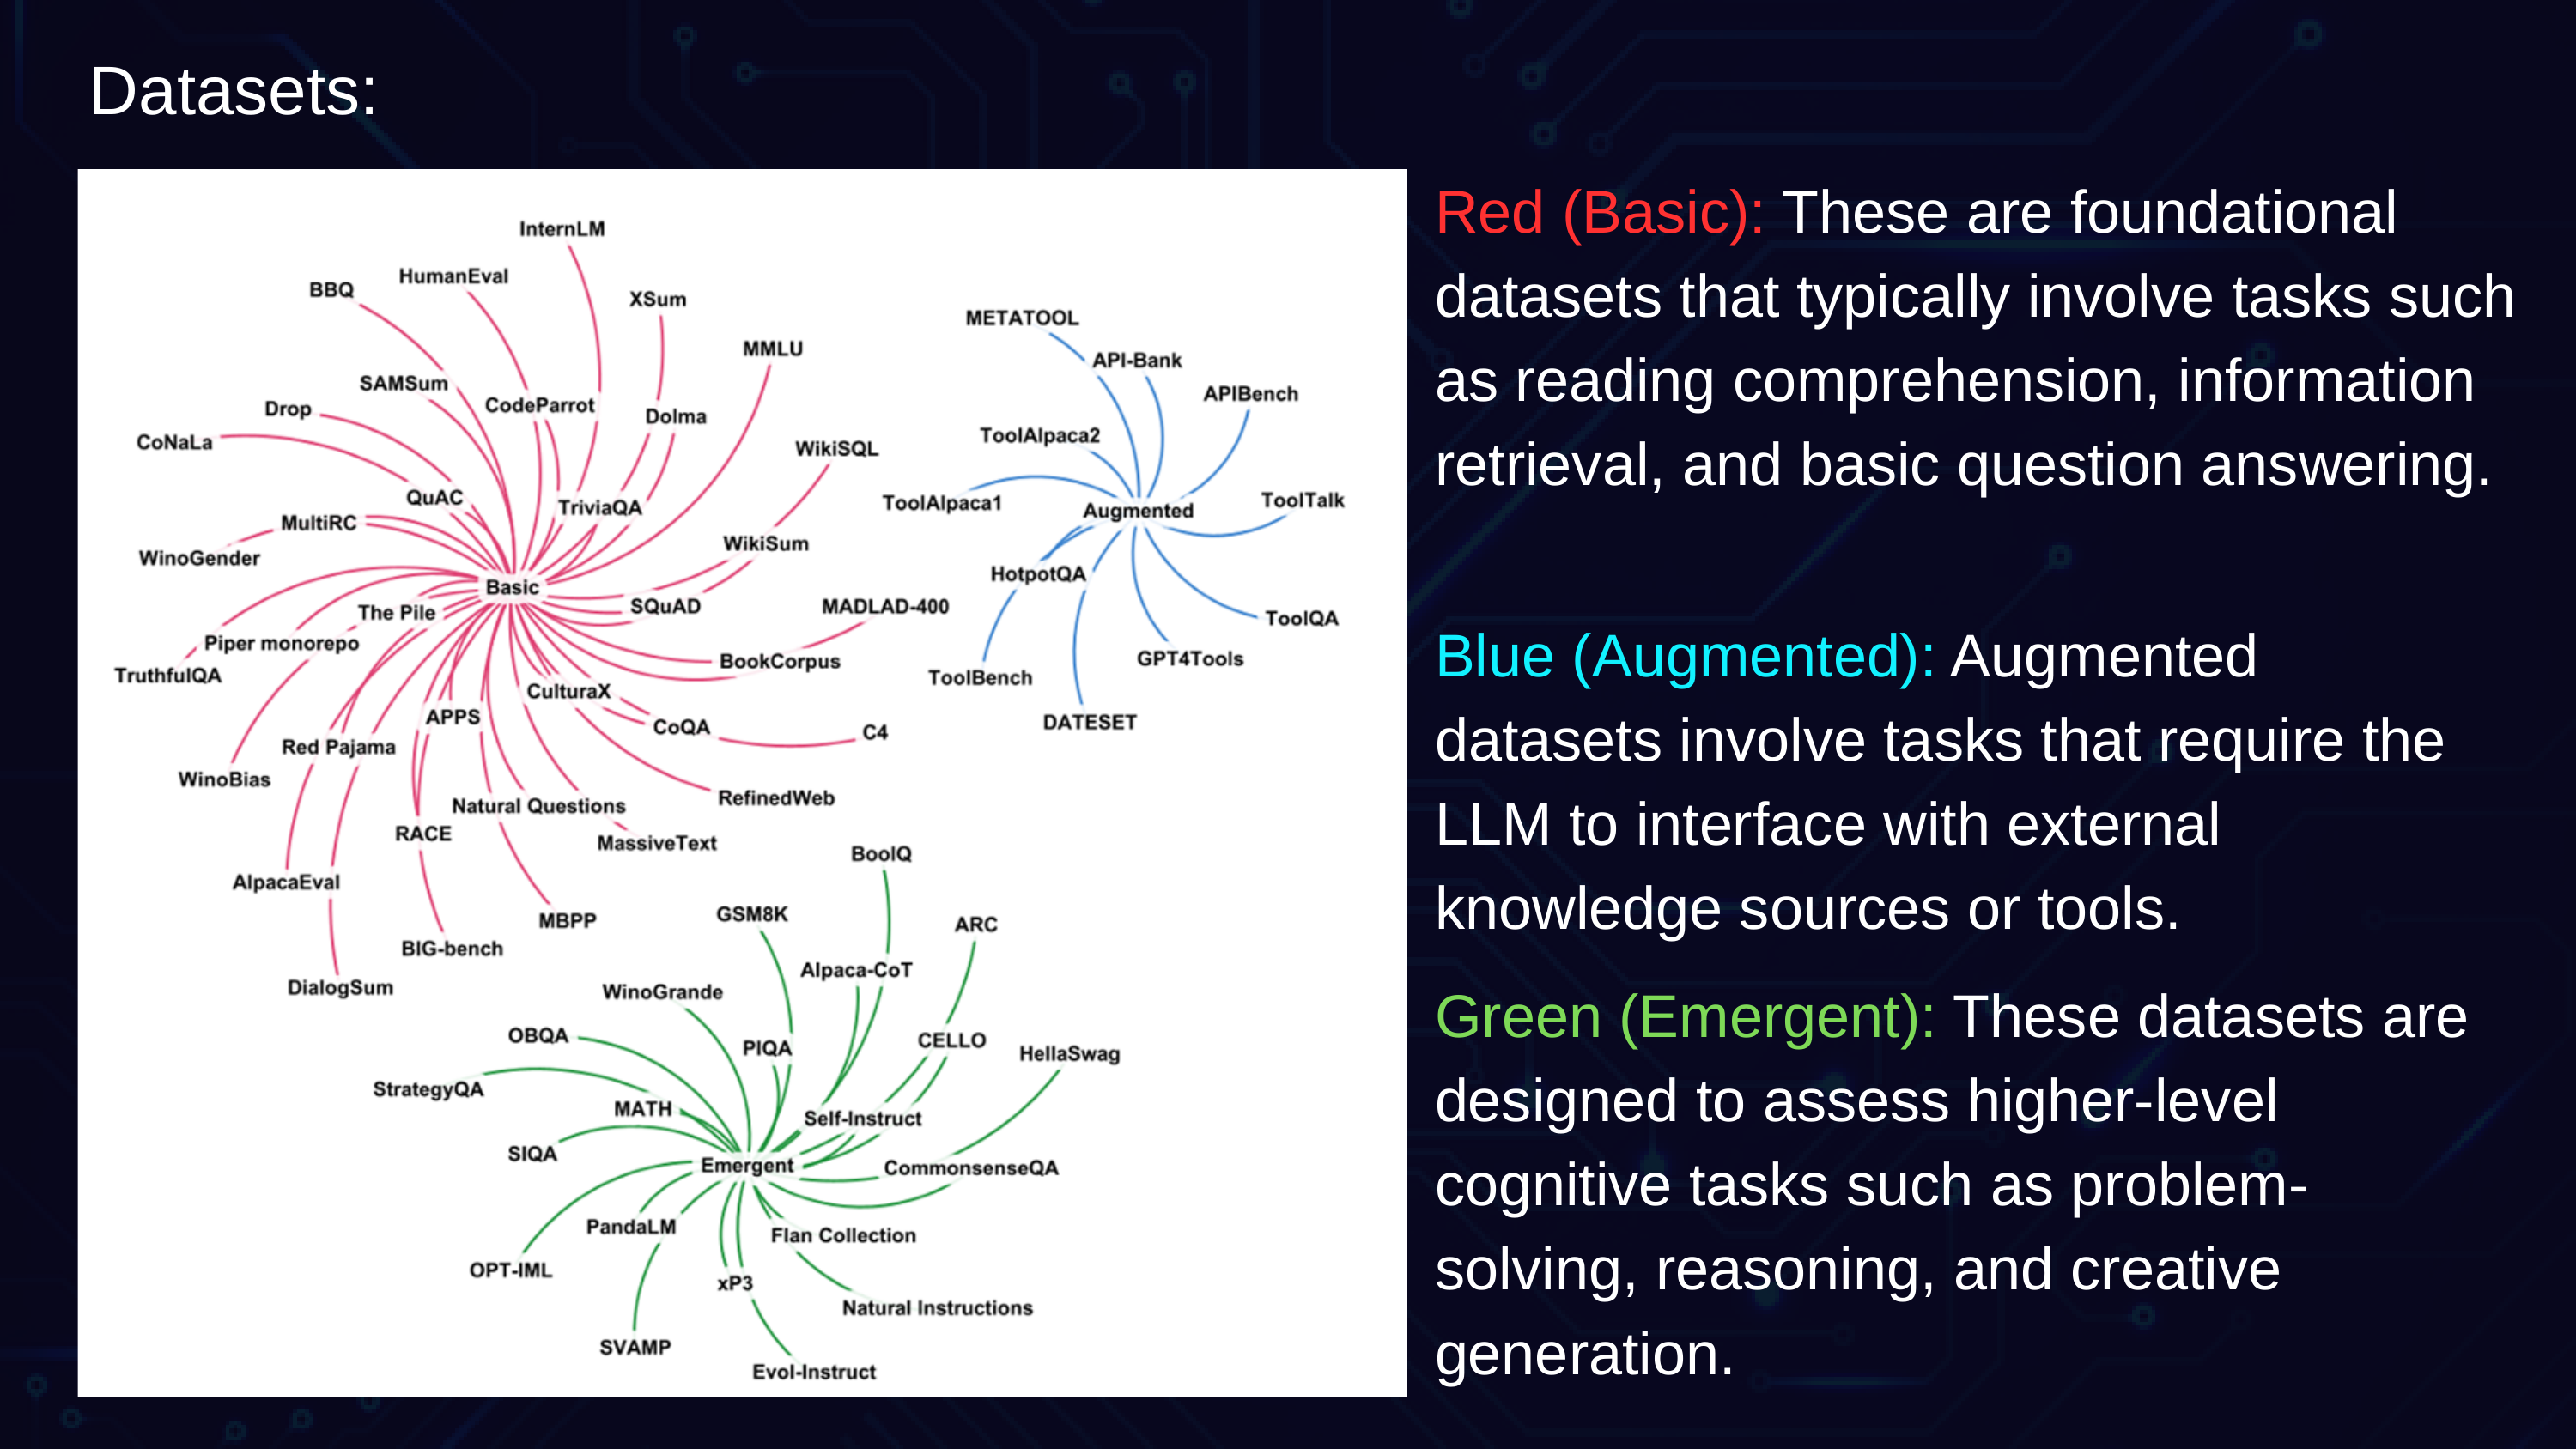

Datasets:
Red (Basic): These are foundational datasets that typically involve tasks such as reading comprehension, information retrieval, and basic question answering.

Blue (Augmented): Augmented datasets involve tasks that require the LLM to interface with external knowledge sources or tools.
Green (Emergent): These datasets are designed to assess higher-level cognitive tasks such as problem-solving, reasoning, and creative generation.